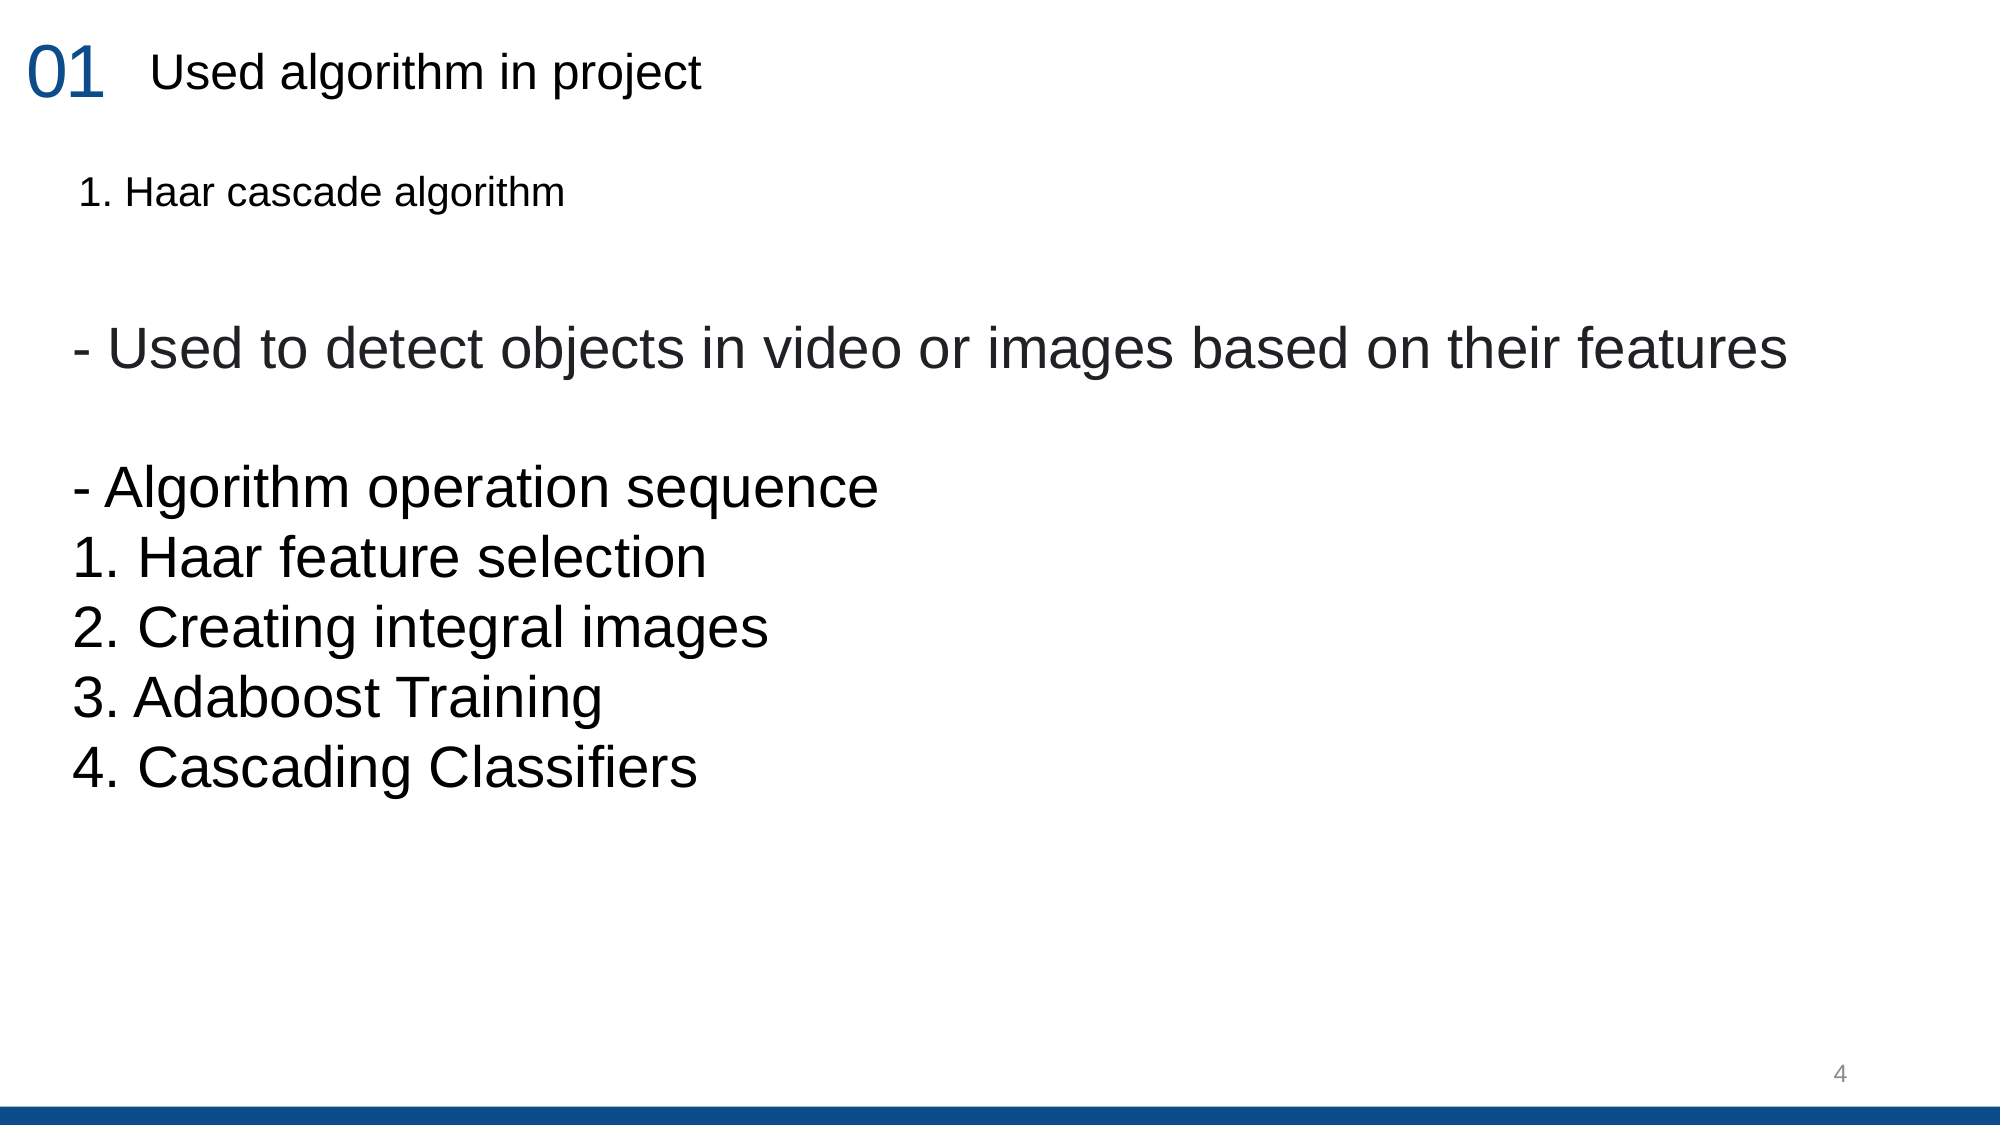

01

Used algorithm in project
1. Haar cascade algorithm
- Used to detect objects in video or images based on their features

- Algorithm operation sequence
1. Haar feature selection
2. Creating integral images
3. Adaboost Training
4. Cascading Classifiers
4